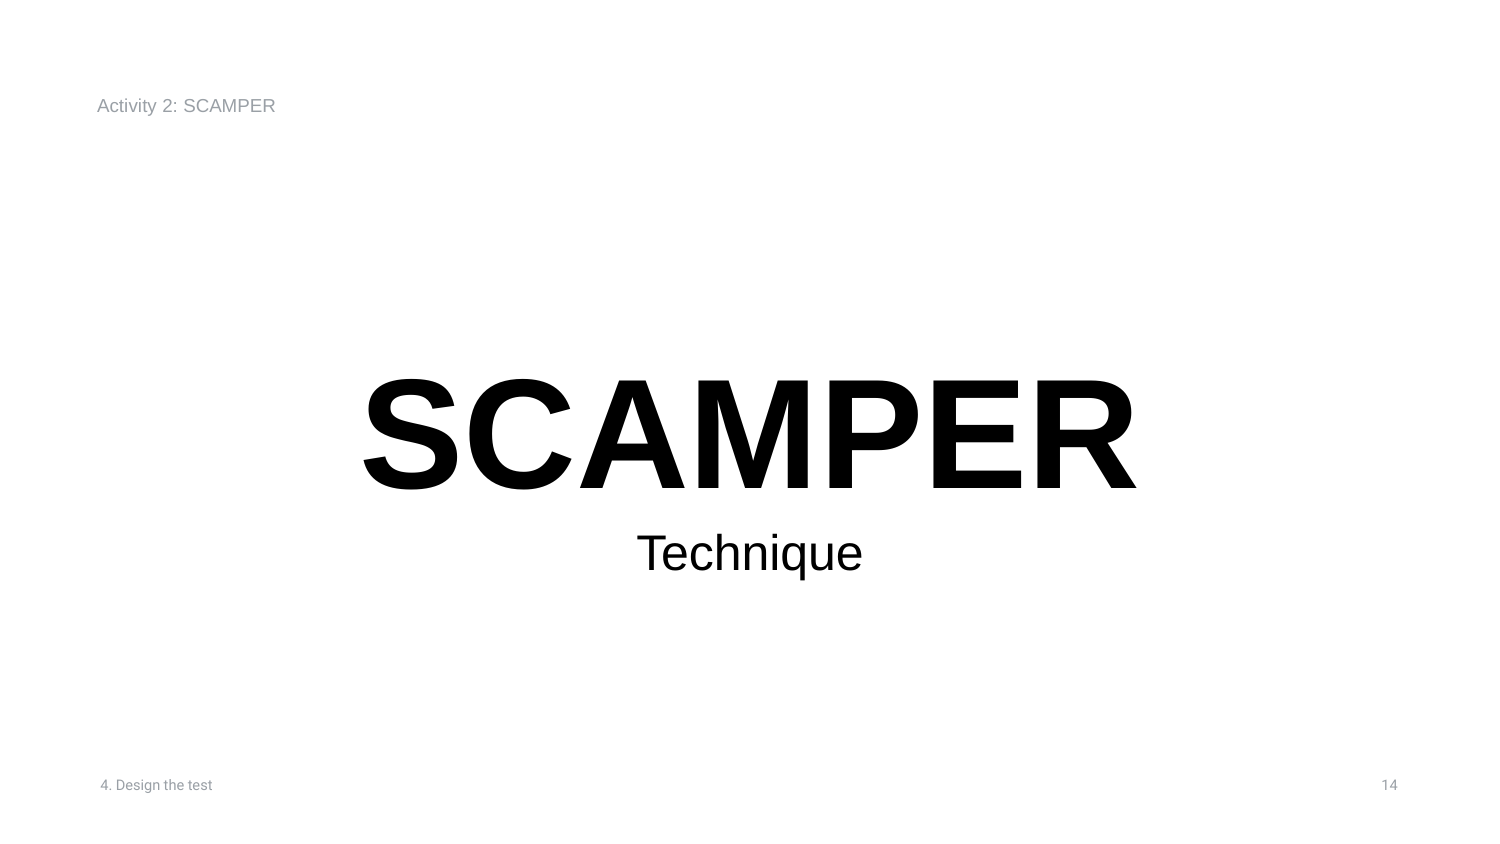

Activity 2: SCAMPER
SCAMPER
Technique
4. Design the test
14